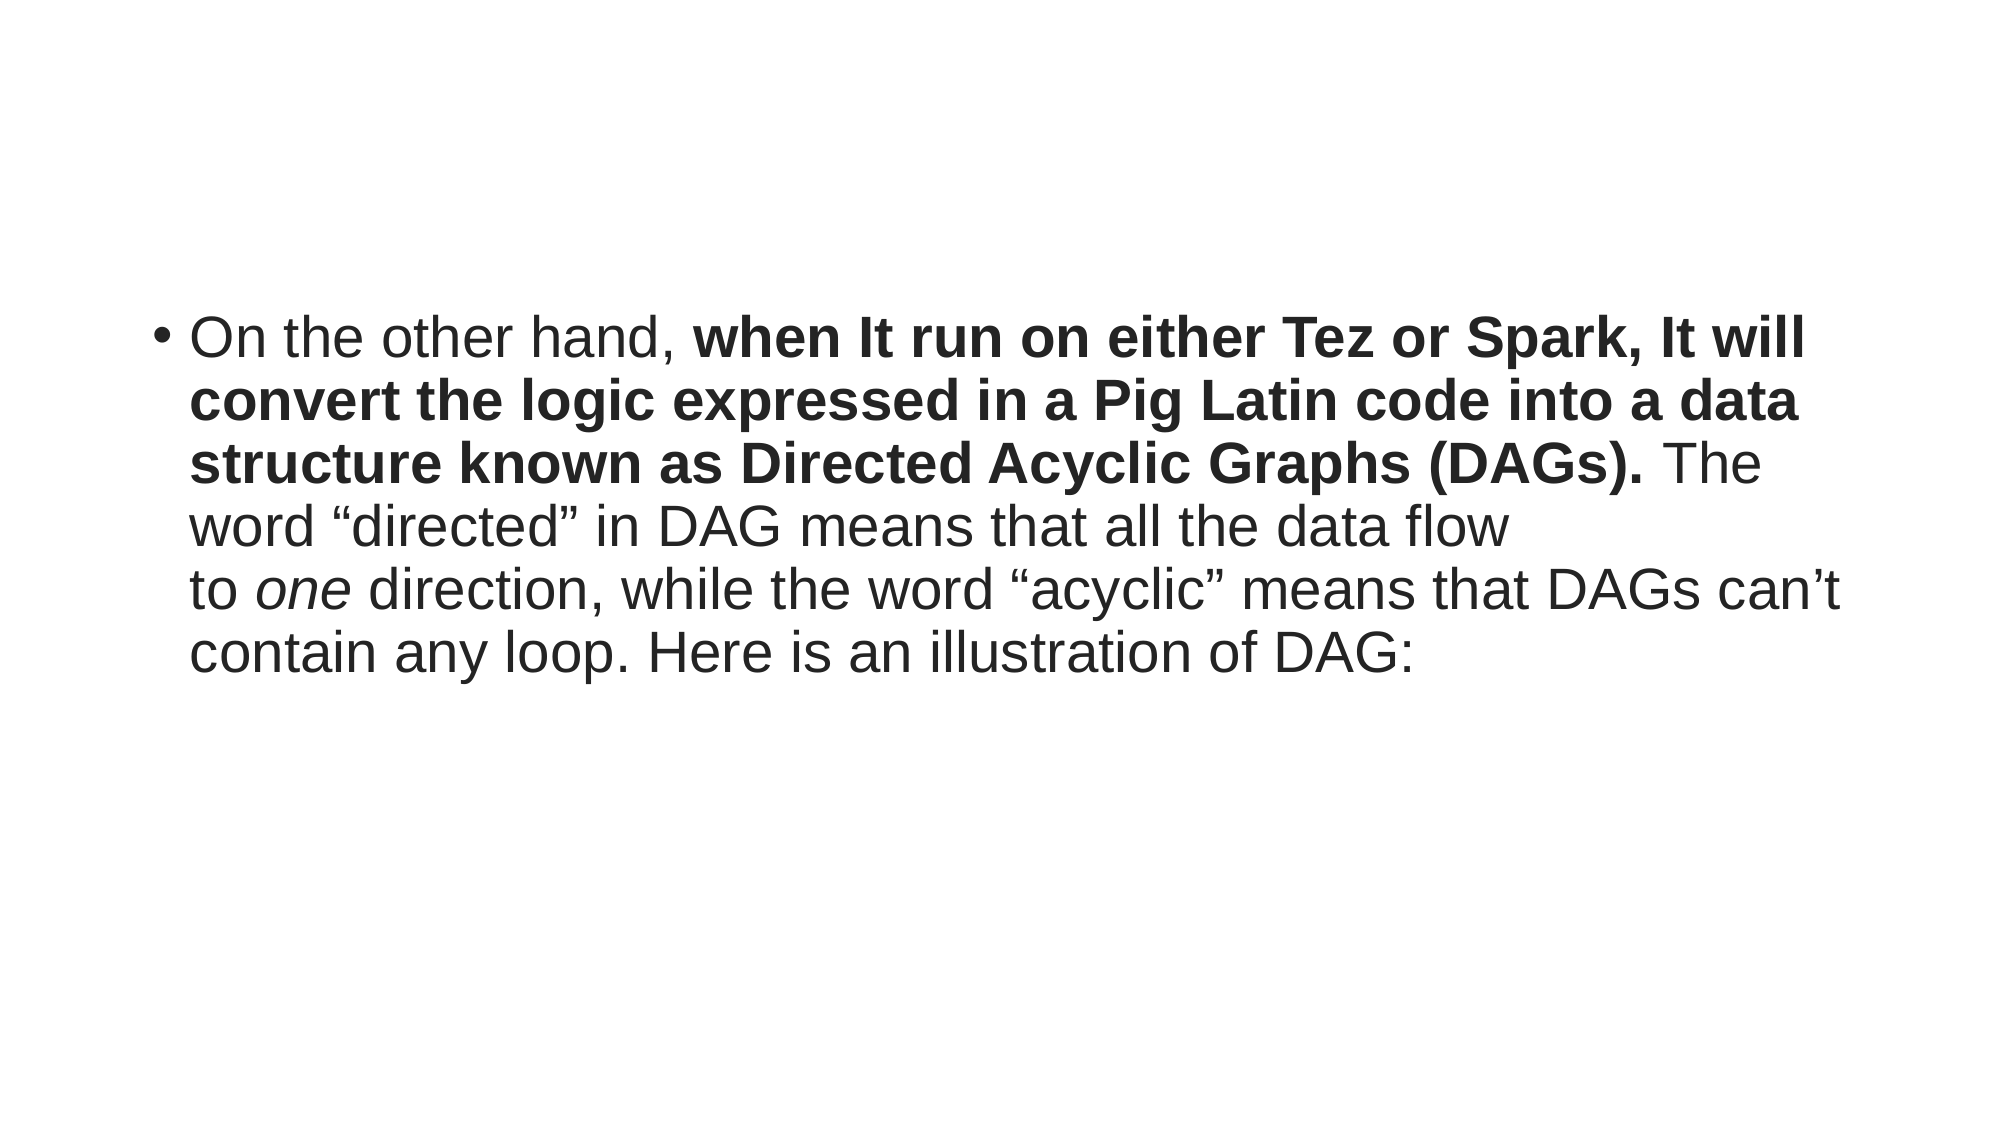

#
On the other hand, when It run on either Tez or Spark, It will convert the logic expressed in a Pig Latin code into a data structure known as Directed Acyclic Graphs (DAGs). The word “directed” in DAG means that all the data flow to one direction, while the word “acyclic” means that DAGs can’t contain any loop. Here is an illustration of DAG: